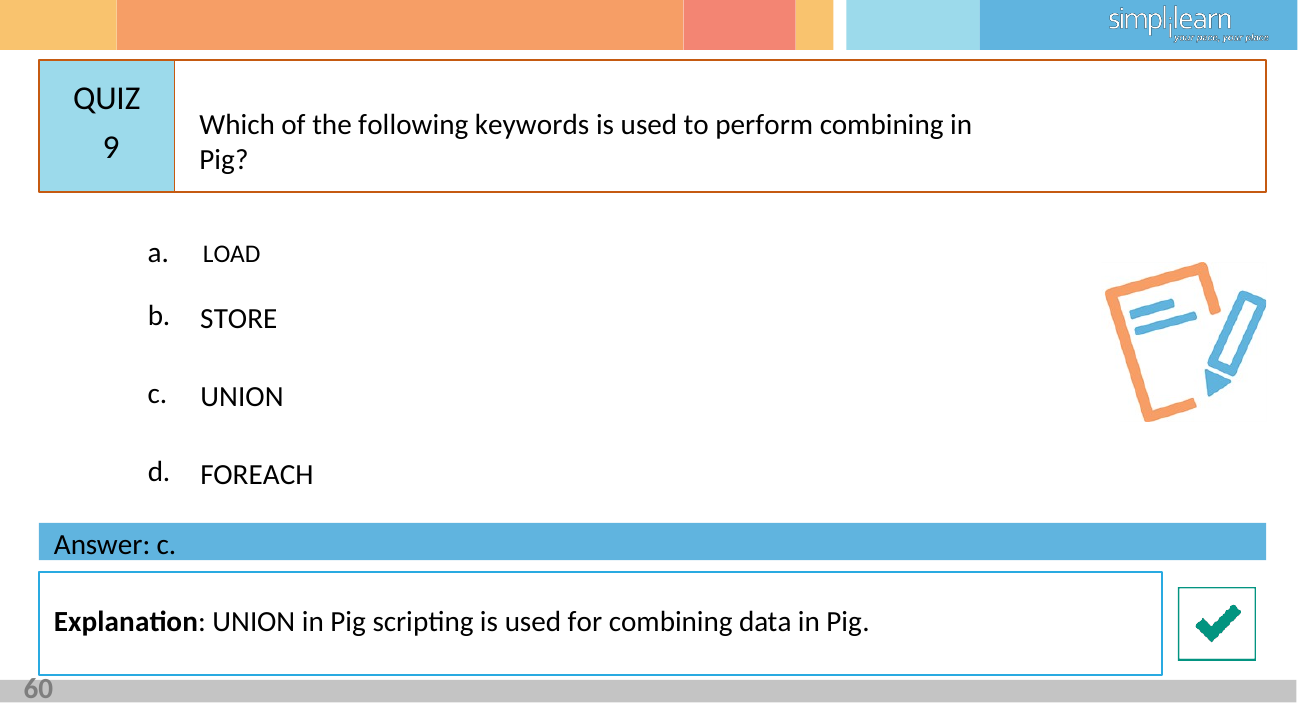

# QUIZ
Which of the following keywords is used to perform combining in Pig?
9
a.	LOAD

b.
STORE
c.
UNION
d.
FOREACH
Answer: c.

Explanation: UNION in Pig scripting is used for combining data in Pig.
60